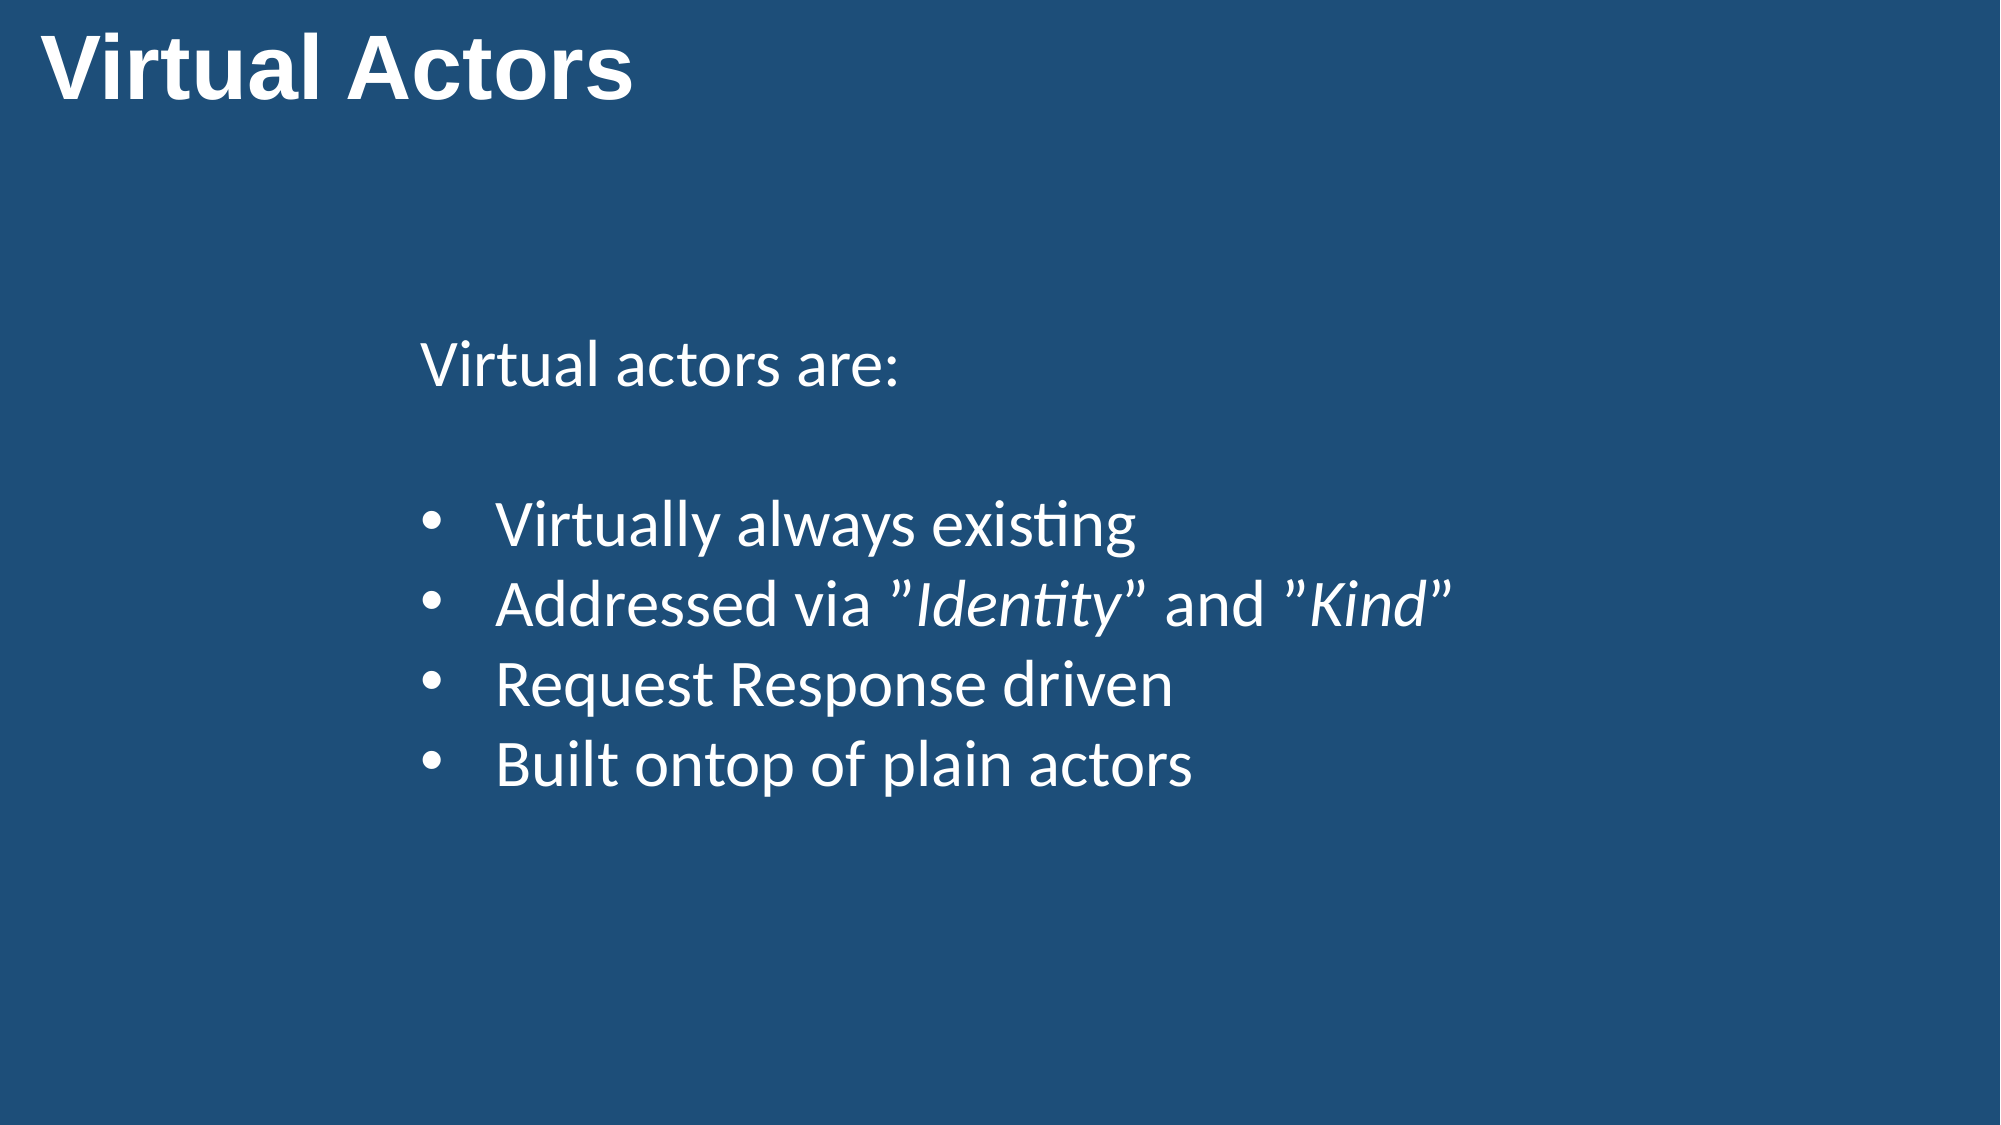

Virtual Actors
Virtual actors are:

Virtually always existing
Addressed via ”Identity” and ”Kind”
Request Response driven
Built ontop of plain actors